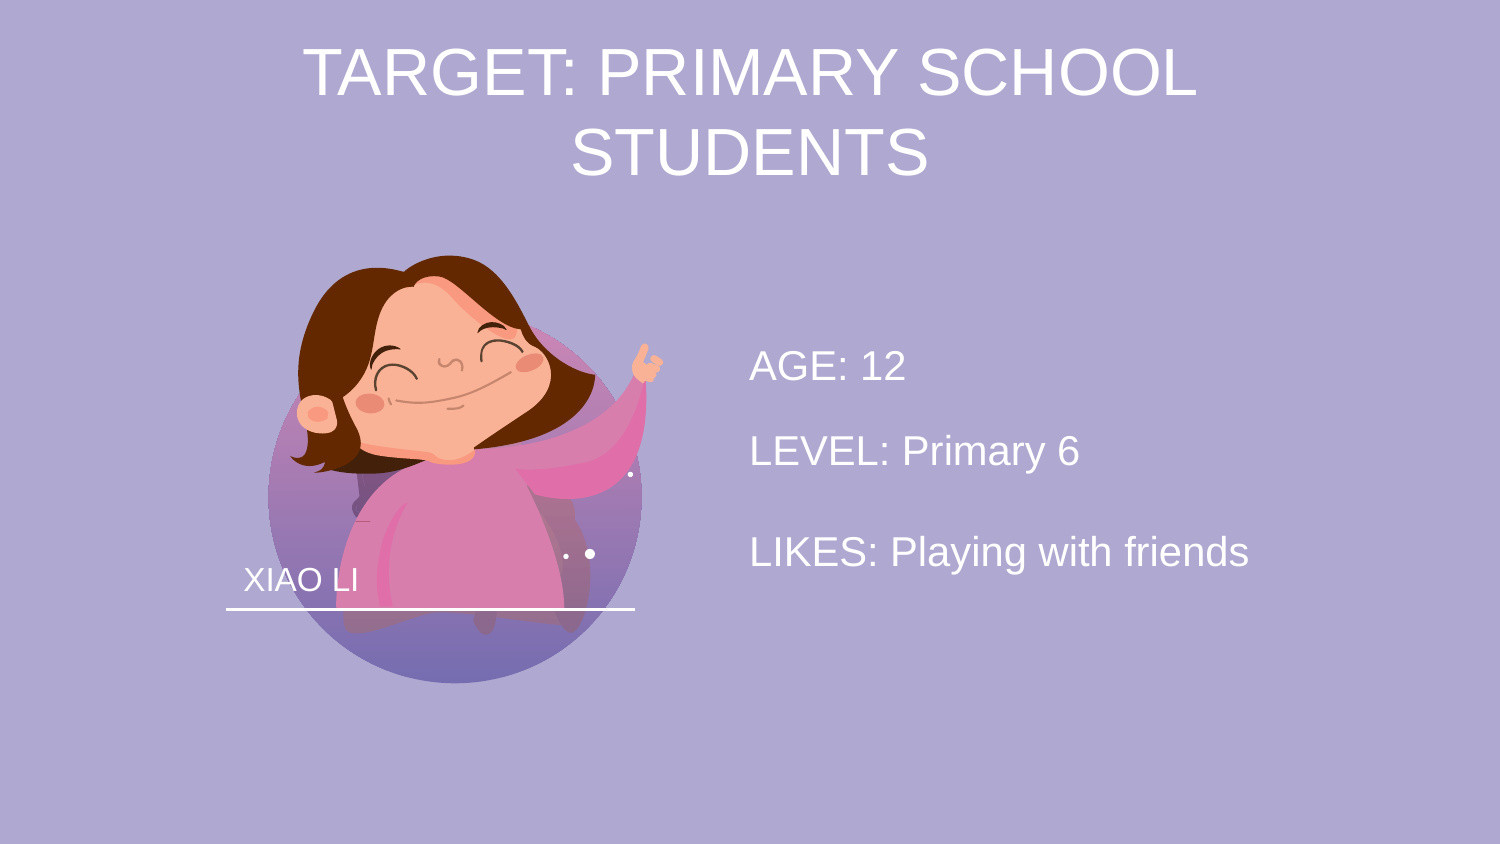

# TARGET: PRIMARY SCHOOL STUDENTS

AGE: 12
LEVEL: Primary 6
LIKES: Playing with friends
XIAO LI